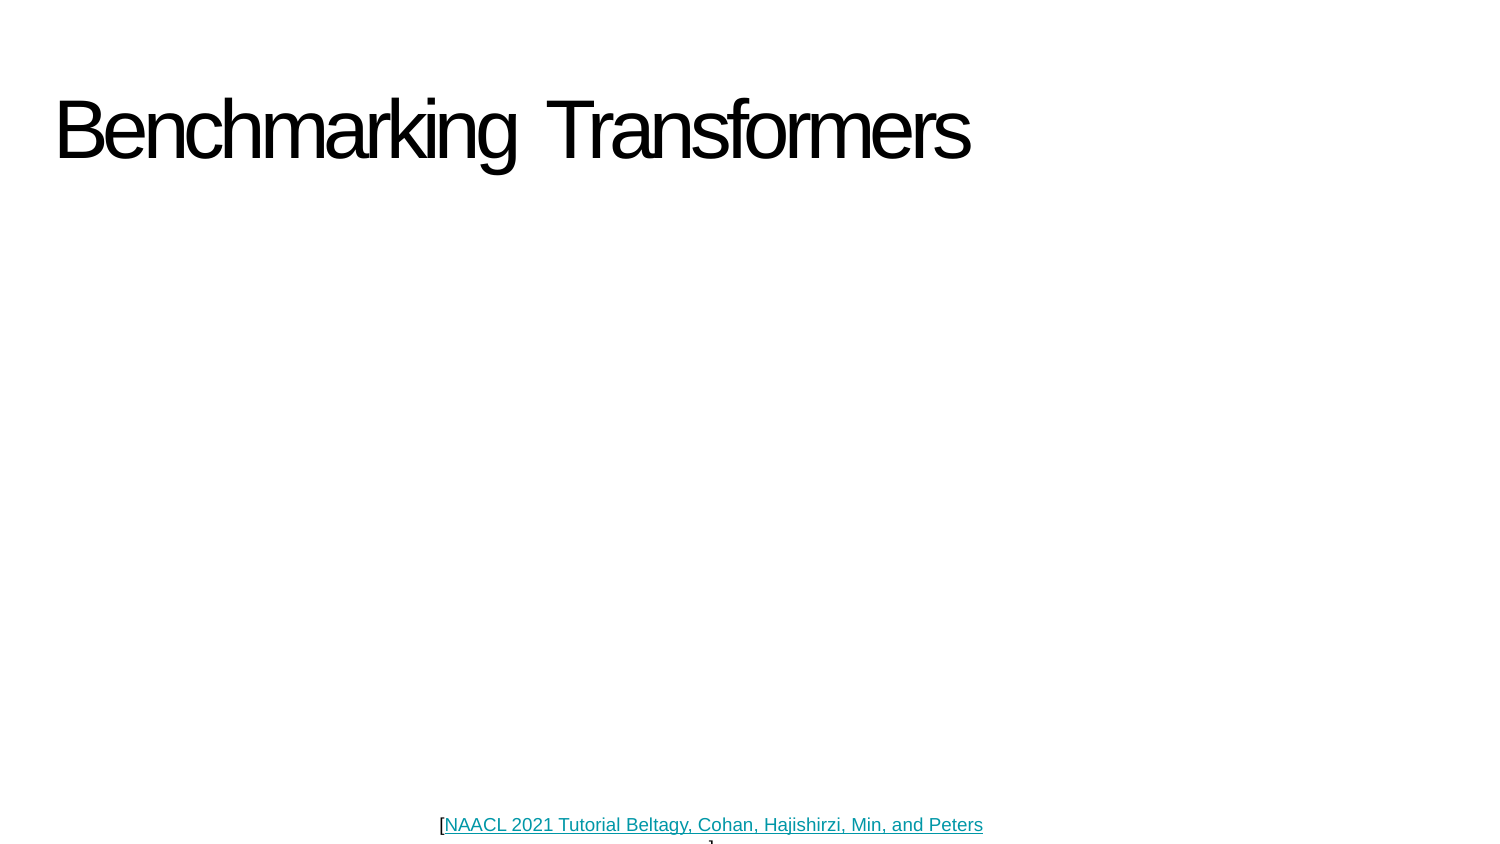

# Benchmarking Transformers

[NAACL 2021 Tutorial Beltagy, Cohan, Hajishirzi, Min, and Peters]